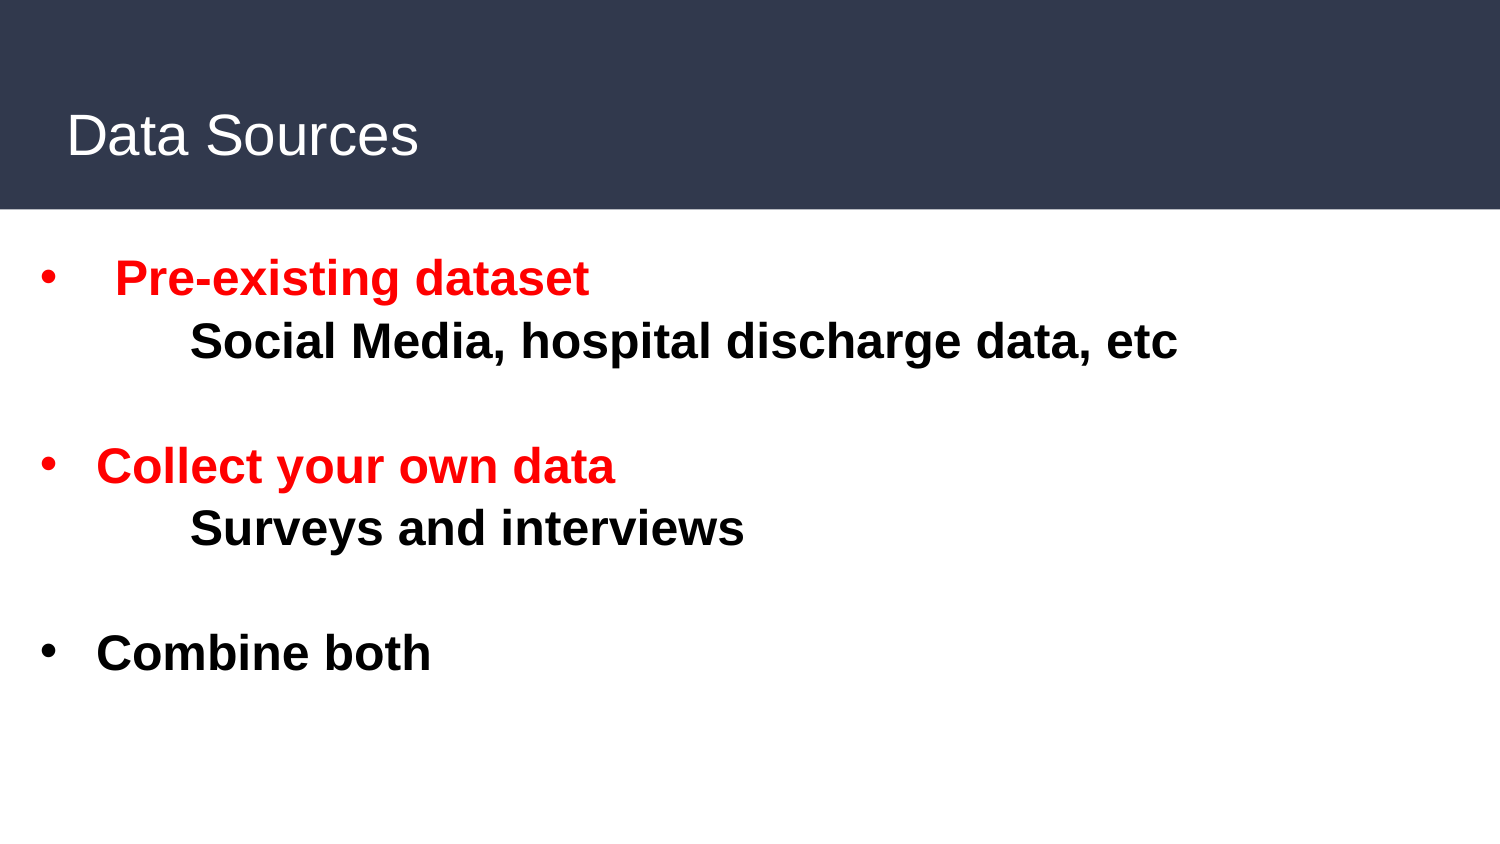

# Data Sources
Pre-existing dataset
	Social Media, hospital discharge data, etc

Collect your own data
	Surveys and interviews

Combine both